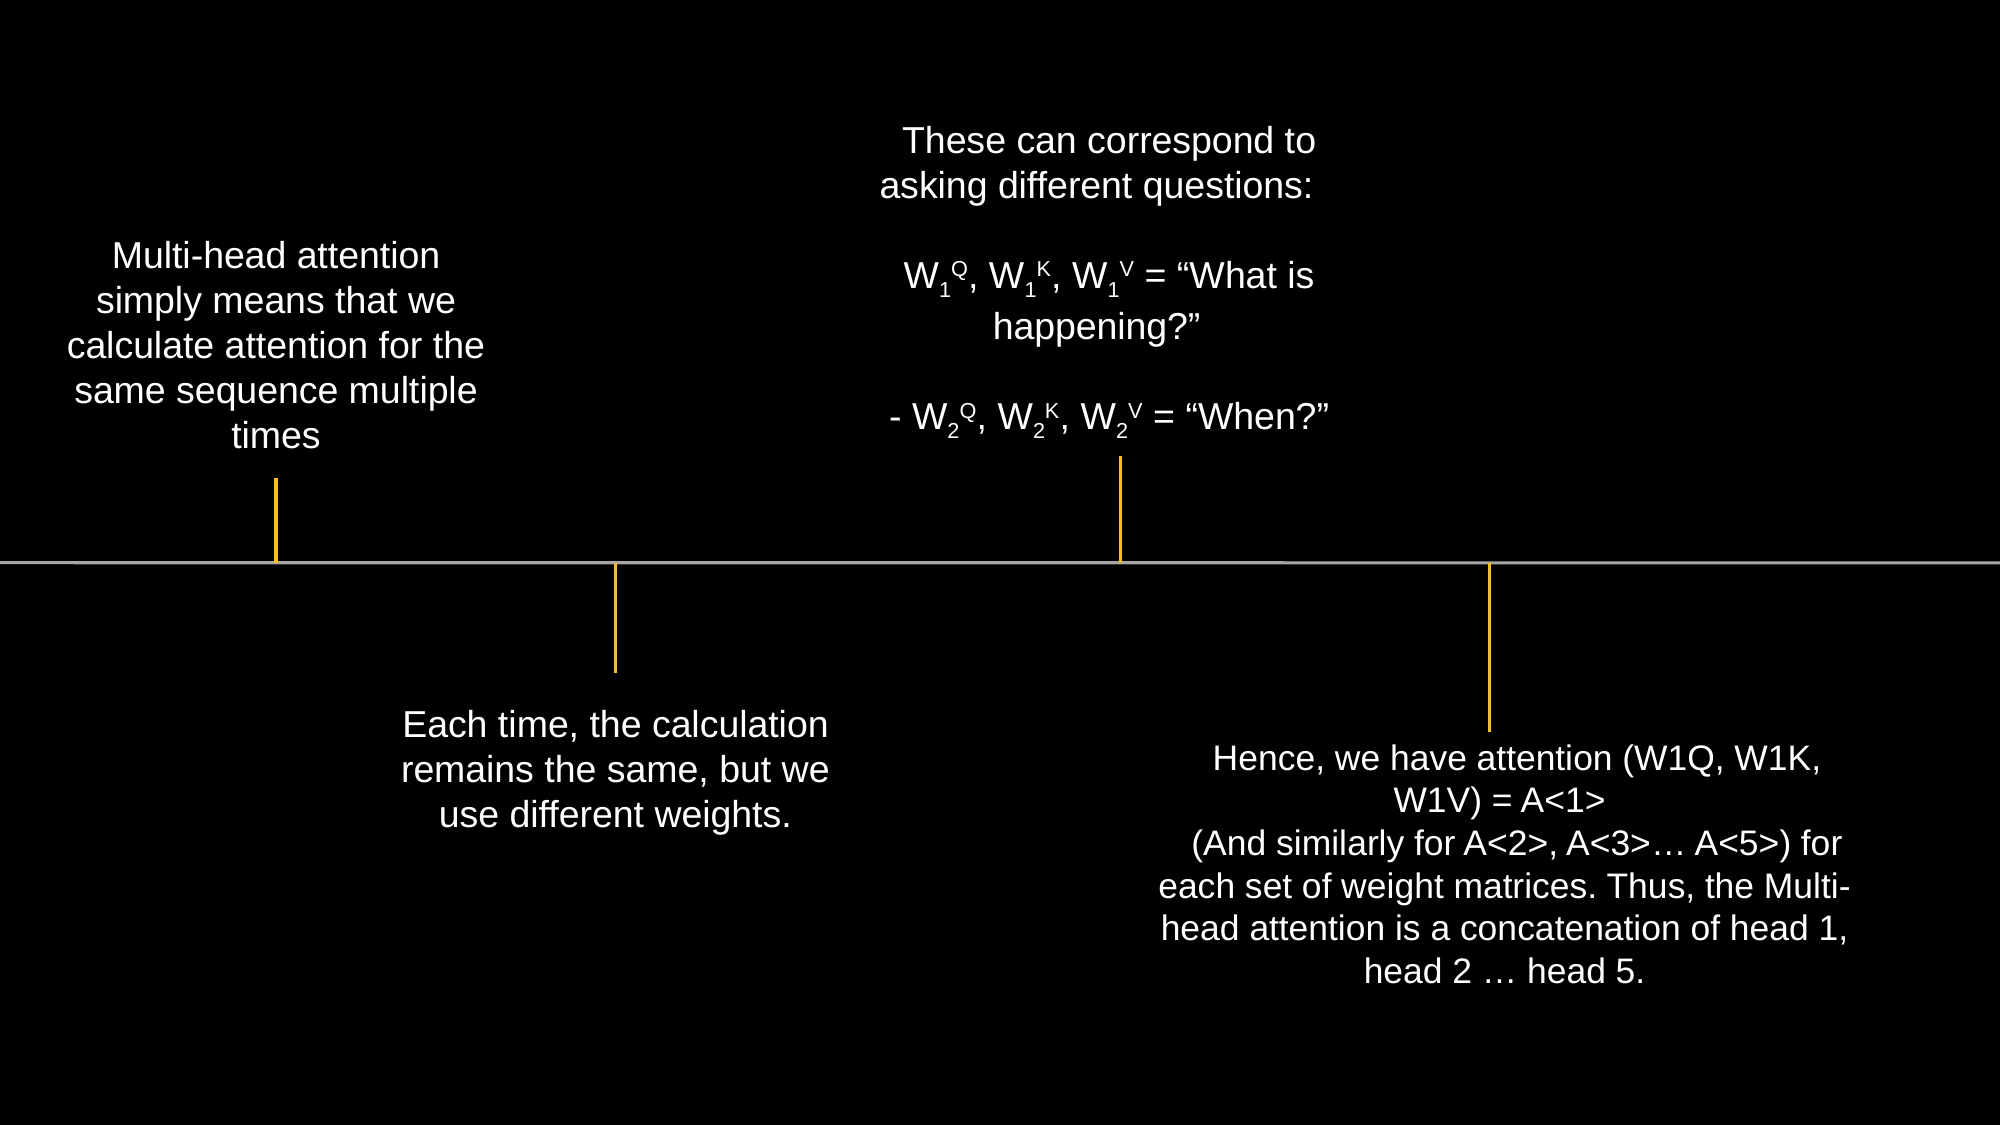

These can correspond to asking different questions:

W1Q, W1K, W1V = “What is happening?”

- W2Q, W2K, W2V = “When?”
Multi-head attention simply means that we calculate attention for the same sequence multiple times
Each time, the calculation remains the same, but we use different weights.
Hence, we have attention (W1Q, W1K, W1V) = A<1>
(And similarly for A<2>, A<3>… A<5>) for each set of weight matrices. Thus, the Multi-head attention is a concatenation of head 1, head 2 … head 5.